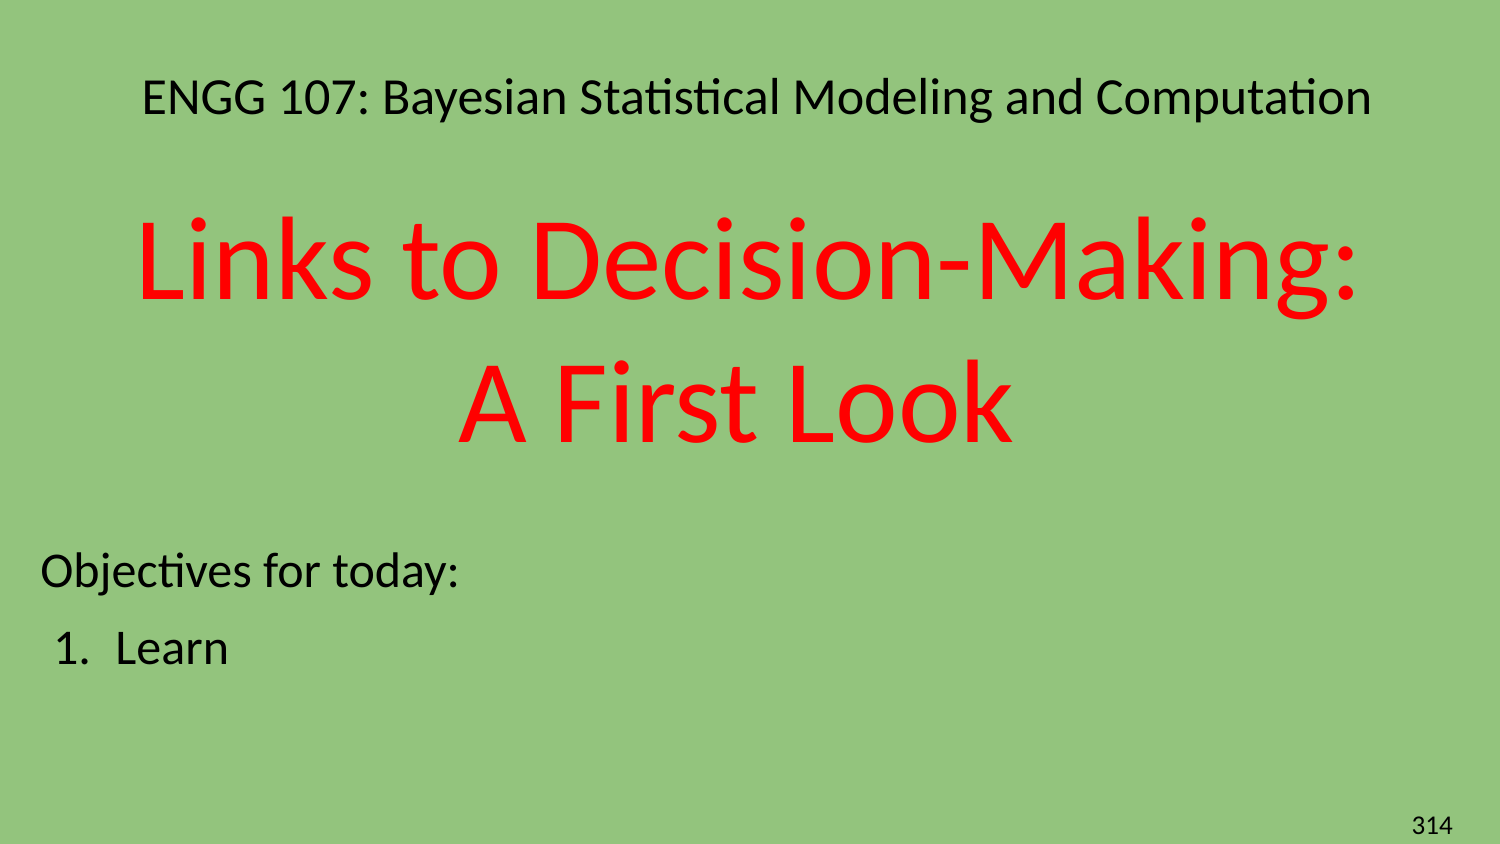

# ENGG 107: Bayesian Statistical Modeling and Computation
Links to Decision-Making:
A First Look
Objectives for today:
Learn
314